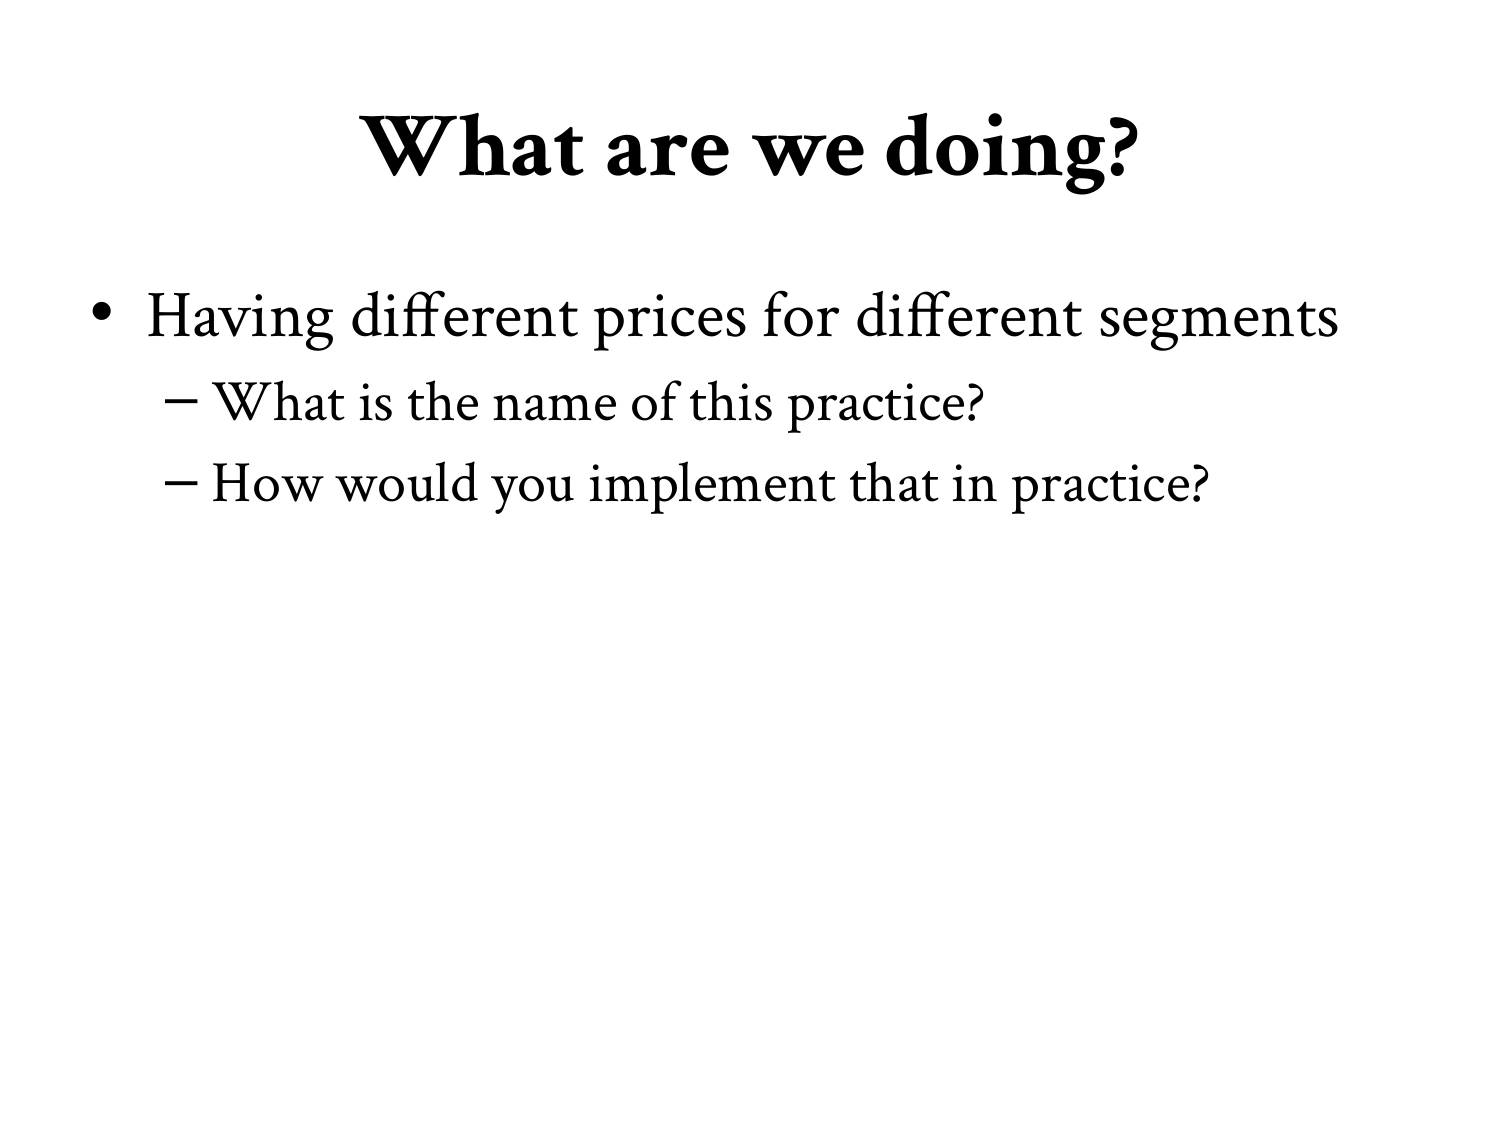

# What are we doing?
Having different prices for different segments
What is the name of this practice?
How would you implement that in practice?